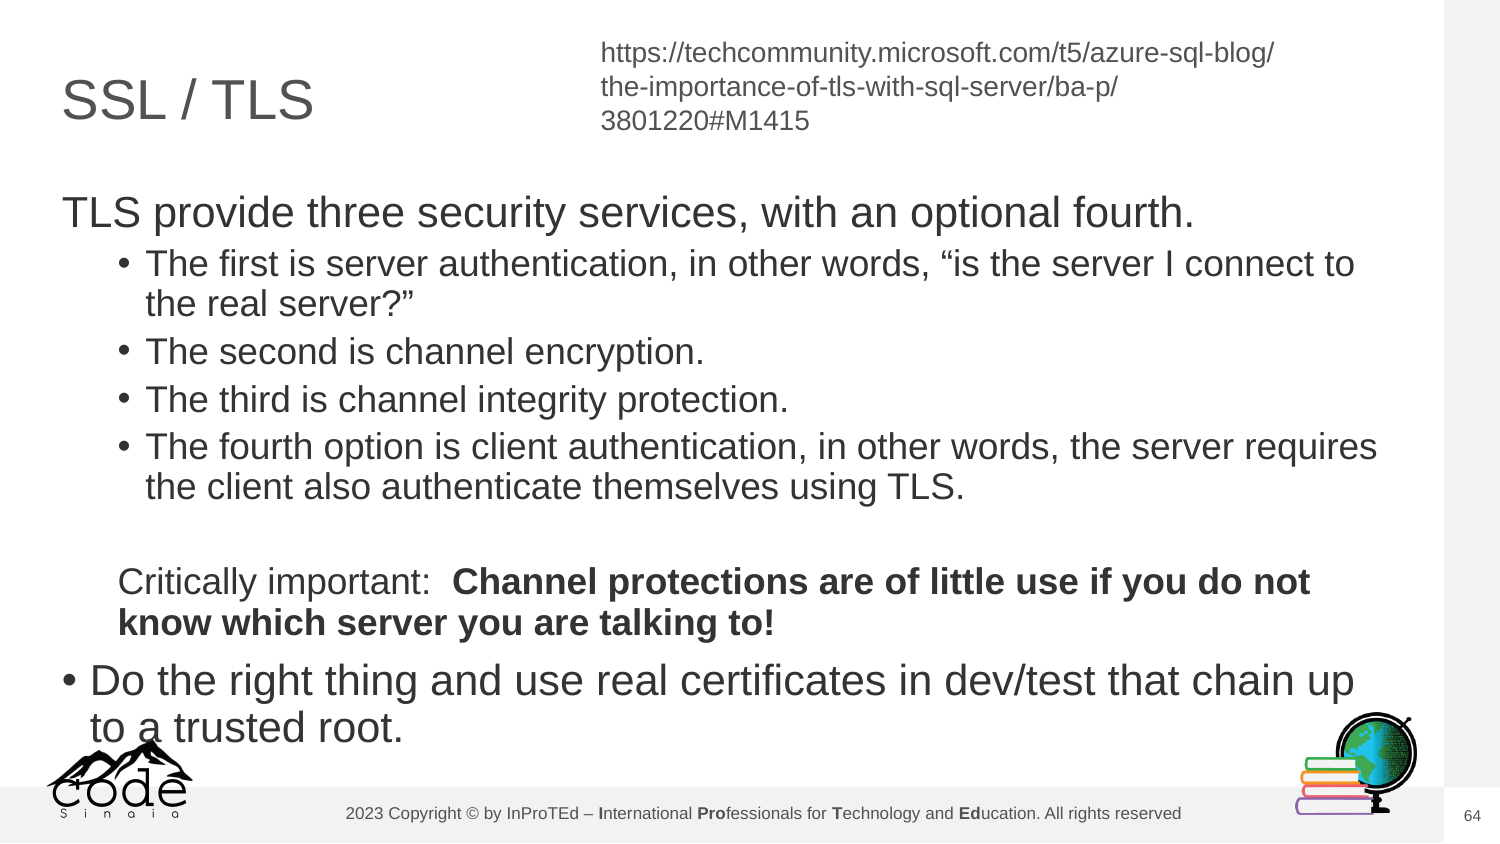

# SSL / TLS
https://techcommunity.microsoft.com/t5/azure-sql-blog/the-importance-of-tls-with-sql-server/ba-p/3801220#M1415
TLS provide three security services, with an optional fourth.
The first is server authentication, in other words, “is the server I connect to the real server?”
The second is channel encryption.
The third is channel integrity protection.
The fourth option is client authentication, in other words, the server requires the client also authenticate themselves using TLS.

Critically important:  Channel protections are of little use if you do not know which server you are talking to!
Do the right thing and use real certificates in dev/test that chain up to a trusted root.